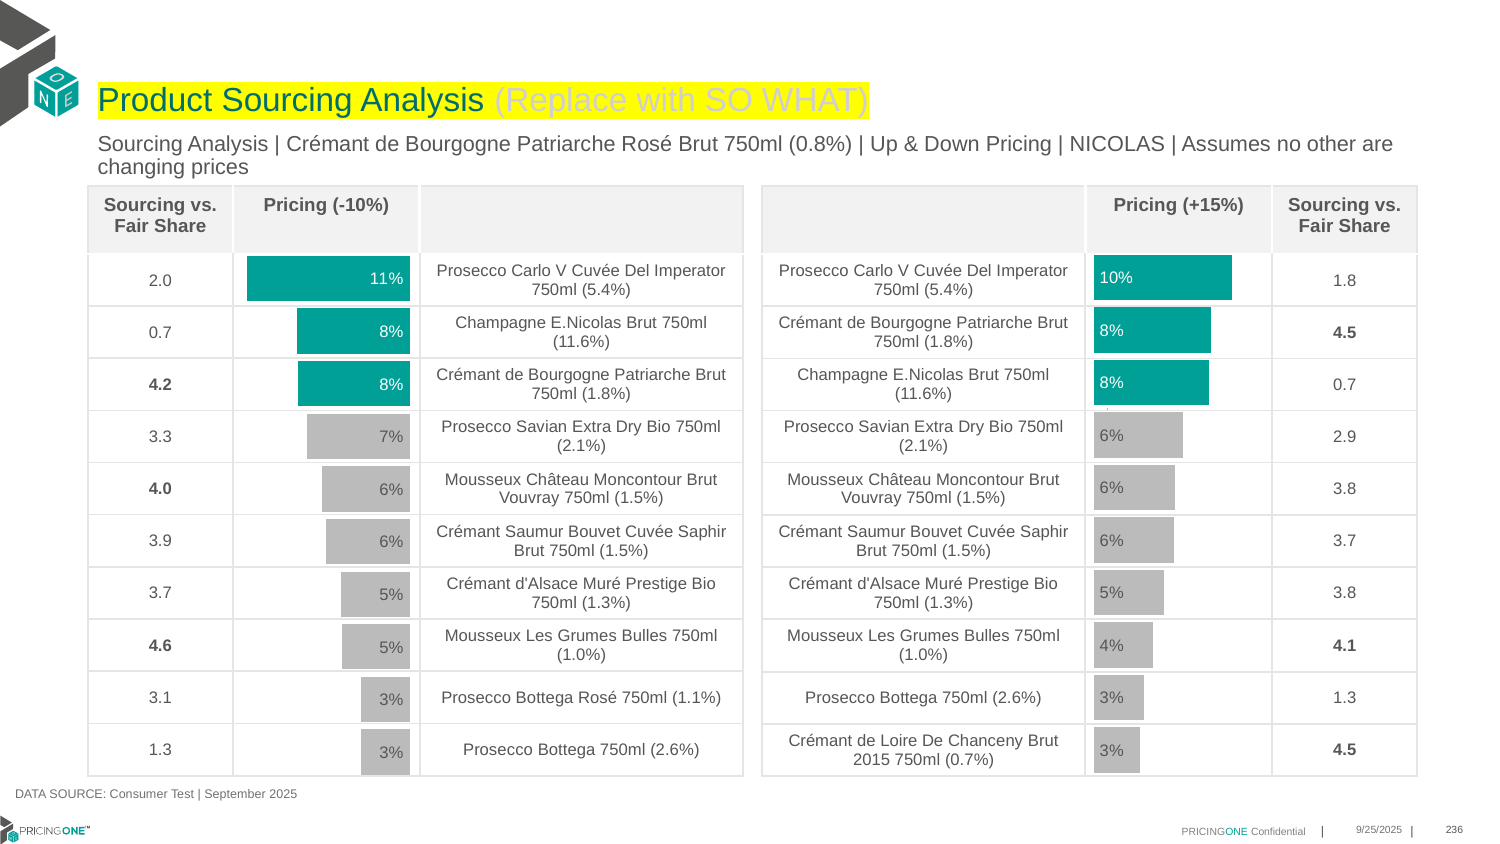

# Product Sourcing Analysis (Replace with SO WHAT)
Sourcing Analysis | Crémant de Bourgogne Patriarche Rosé Brut 750ml (0.8%) | Up & Down Pricing | NICOLAS | Assumes no other are changing prices
| Sourcing vs. Fair Share | Pricing (-10%) |  |
| --- | --- | --- |
| 2.0 |  | Prosecco Carlo V Cuvée Del Imperator 750ml (5.4%) |
| 0.7 |  | Champagne E.Nicolas Brut 750ml (11.6%) |
| 4.2 |  | Crémant de Bourgogne Patriarche Brut 750ml (1.8%) |
| 3.3 |  | Prosecco Savian Extra Dry Bio 750ml (2.1%) |
| 4.0 |  | Mousseux Château Moncontour Brut Vouvray 750ml (1.5%) |
| 3.9 |  | Crémant Saumur Bouvet Cuvée Saphir Brut 750ml (1.5%) |
| 3.7 |  | Crémant d'Alsace Muré Prestige Bio 750ml (1.3%) |
| 4.6 |  | Mousseux Les Grumes Bulles 750ml (1.0%) |
| 3.1 |  | Prosecco Bottega Rosé 750ml (1.1%) |
| 1.3 |  | Prosecco Bottega 750ml (2.6%) |
|  | Pricing (+15%) | Sourcing vs. Fair Share |
| --- | --- | --- |
| Prosecco Carlo V Cuvée Del Imperator 750ml (5.4%) |  | 1.8 |
| Crémant de Bourgogne Patriarche Brut 750ml (1.8%) |  | 4.5 |
| Champagne E.Nicolas Brut 750ml (11.6%) |  | 0.7 |
| Prosecco Savian Extra Dry Bio 750ml (2.1%) |  | 2.9 |
| Mousseux Château Moncontour Brut Vouvray 750ml (1.5%) |  | 3.8 |
| Crémant Saumur Bouvet Cuvée Saphir Brut 750ml (1.5%) |  | 3.7 |
| Crémant d'Alsace Muré Prestige Bio 750ml (1.3%) |  | 3.8 |
| Mousseux Les Grumes Bulles 750ml (1.0%) |  | 4.1 |
| Prosecco Bottega 750ml (2.6%) |  | 1.3 |
| Crémant de Loire De Chanceny Brut 2015 750ml (0.7%) |  | 4.5 |

### Chart

| Category | Crémant de Bourgogne Patriarche Rosé Brut 750ml (0.8%) |
|---|---|
| Prosecco Carlo V Cuvée Del Imperator 750ml (5.4%) | 0.09627180011256797 |
| Crémant de Bourgogne Patriarche Brut 750ml (1.8%) | 0.0817083595777733 |
| Champagne E.Nicolas Brut 750ml (11.6%) | 0.07988160247612332 |
| Prosecco Savian Extra Dry Bio 750ml (2.1%) | 0.06229252196375472 |
| Mousseux Château Moncontour Brut Vouvray 750ml (1.5%) | 0.0564534471385797 |
| Crémant Saumur Bouvet Cuvée Saphir Brut 750ml (1.5%) | 0.05575726201918028 |
| Crémant d'Alsace Muré Prestige Bio 750ml (1.3%) | 0.04852998842049583 |
| Mousseux Les Grumes Bulles 750ml (1.0%) | 0.04142530416828153 |
| Prosecco Bottega 750ml (2.6%) | 0.034698465869476024 |
| Crémant de Loire De Chanceny Brut 2015 750ml (0.7%) | 0.03221272863618162 |

### Chart

| Category | Crémant de Bourgogne Patriarche Rosé Brut 750ml (0.8%) |
|---|---|
| Prosecco Carlo V Cuvée Del Imperator 750ml (5.4%) | 0.11198065235184962 |
| Champagne E.Nicolas Brut 750ml (11.6%) | 0.07723864586749749 |
| Crémant de Bourgogne Patriarche Brut 750ml (1.8%) | 0.07713043846049603 |
| Prosecco Savian Extra Dry Bio 750ml (2.1%) | 0.0709665311668438 |
| Mousseux Château Moncontour Brut Vouvray 750ml (1.5%) | 0.06040551922774424 |
| Crémant Saumur Bouvet Cuvée Saphir Brut 750ml (1.5%) | 0.057770757227038956 |
| Crémant d'Alsace Muré Prestige Bio 750ml (1.3%) | 0.04727043575928623 |
| Mousseux Les Grumes Bulles 750ml (1.0%) | 0.04665151741085984 |
| Prosecco Bottega Rosé 750ml (1.1%) | 0.03393737190243299 |
| Prosecco Bottega 750ml (2.6%) | 0.033425580843107344 |
DATA SOURCE: Consumer Test | September 2025

9/25/2025
236